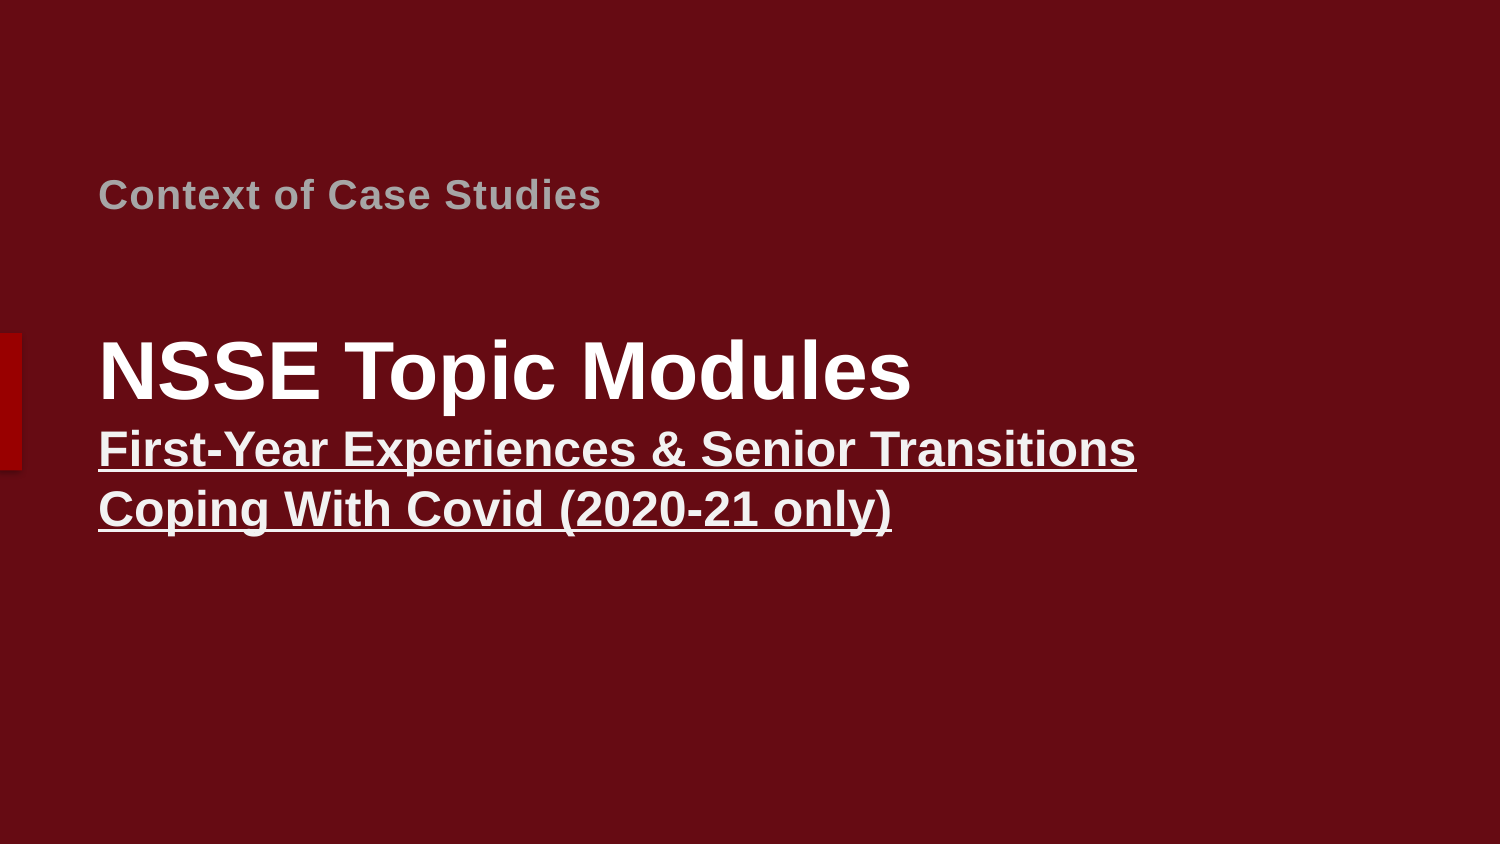

Context of Case Studies
# NSSE Topic Modules First-Year Experiences & Senior Transitions Coping With Covid (2020-21 only)